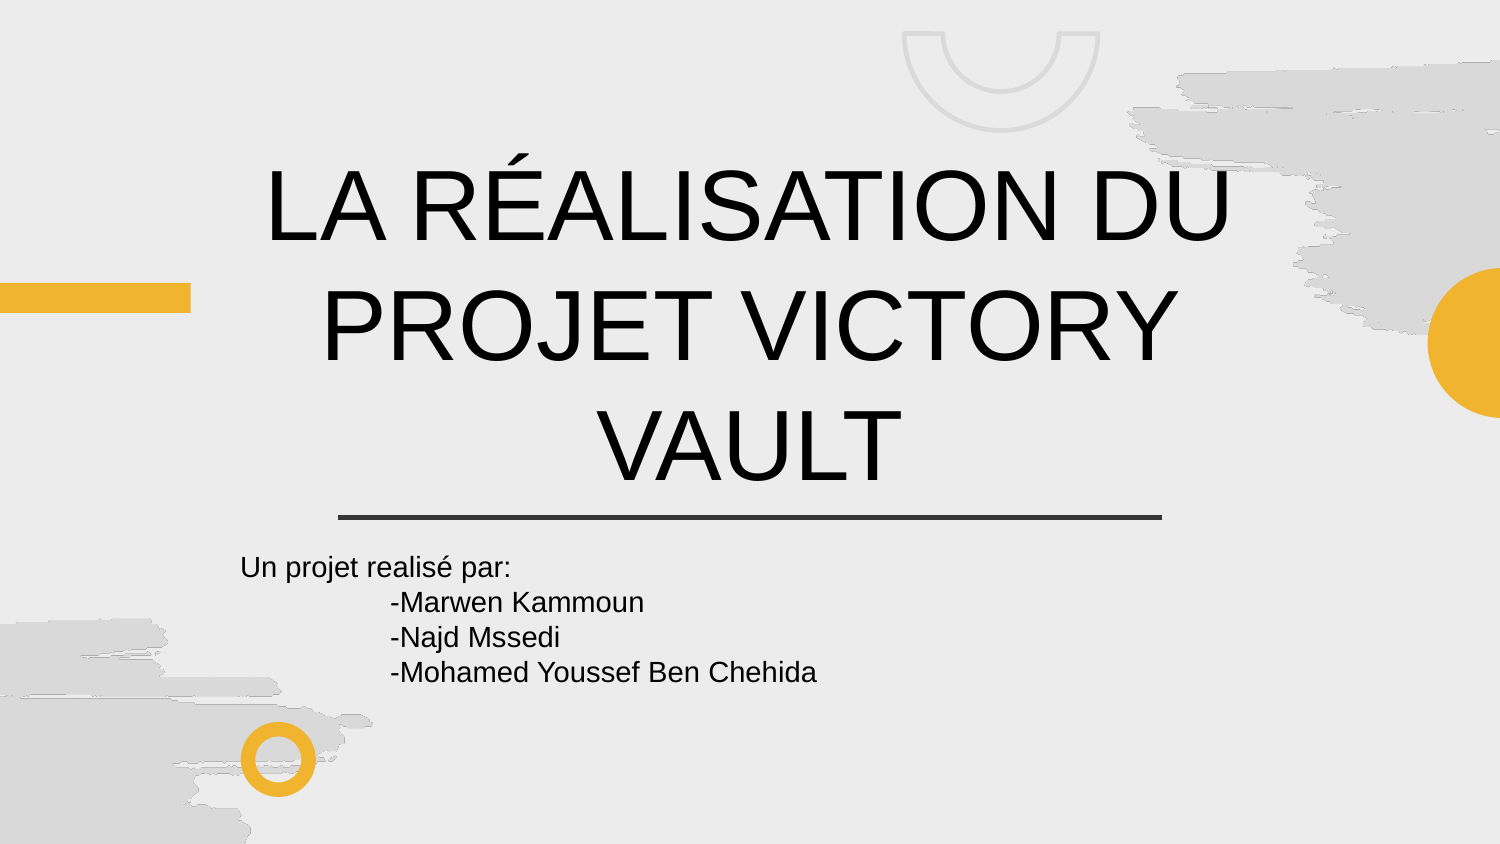

# LA RÉALISATION DU PROJET VICTORY VAULT

Un projet realisé par:
	-Marwen Kammoun
	-Najd Mssedi
	-Mohamed Youssef Ben Chehida